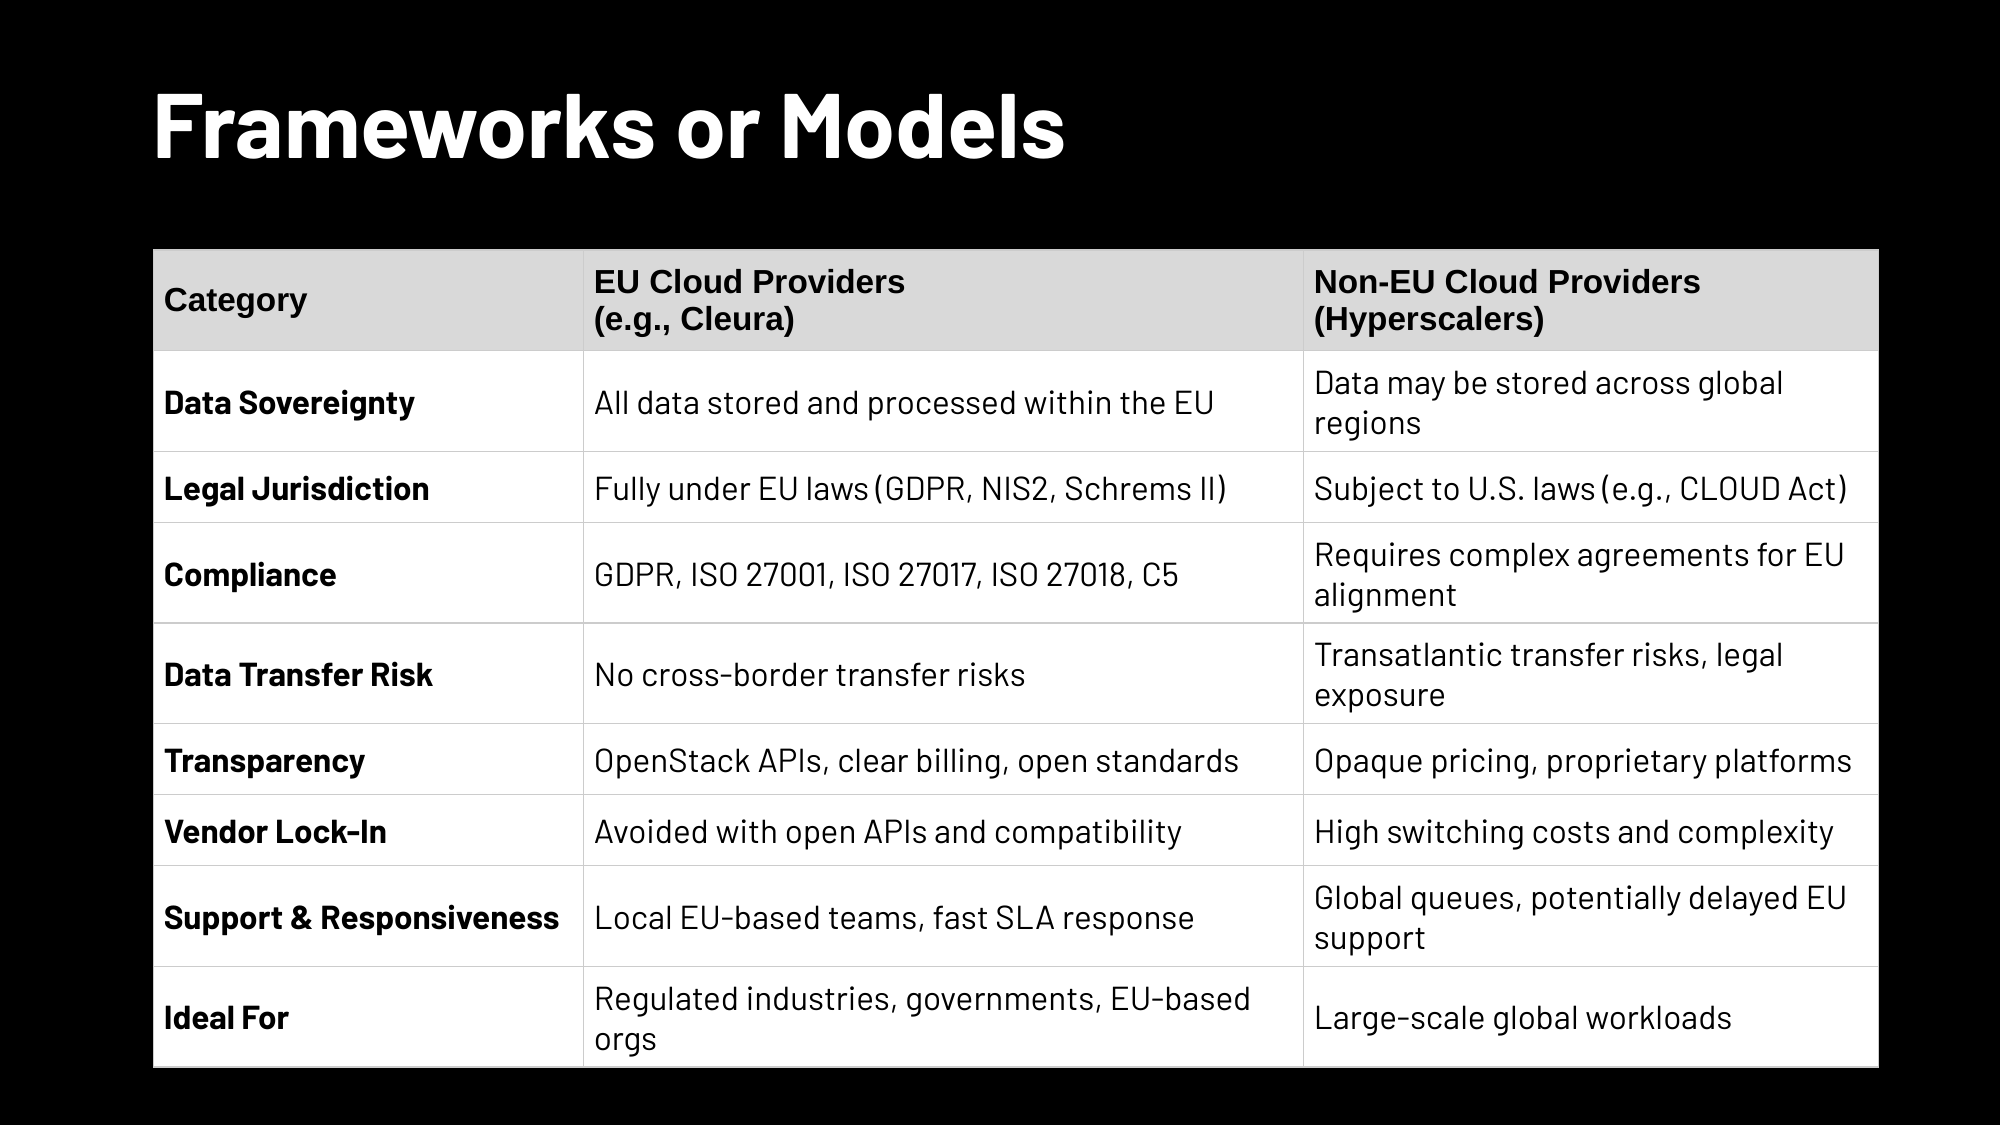

# Frameworks or Models
| Category | EU Cloud Providers (e.g., Cleura) | Non-EU Cloud Providers (Hyperscalers) |
| --- | --- | --- |
| Data Sovereignty | All data stored and processed within the EU | Data may be stored across global regions |
| Legal Jurisdiction | Fully under EU laws (GDPR, NIS2, Schrems II) | Subject to U.S. laws (e.g., CLOUD Act) |
| Compliance | GDPR, ISO 27001, ISO 27017, ISO 27018, C5 | Requires complex agreements for EU alignment |
| Data Transfer Risk | No cross-border transfer risks | Transatlantic transfer risks, legal exposure |
| Transparency | OpenStack APIs, clear billing, open standards | Opaque pricing, proprietary platforms |
| Vendor Lock-In | Avoided with open APIs and compatibility | High switching costs and complexity |
| Support & Responsiveness | Local EU-based teams, fast SLA response | Global queues, potentially delayed EU support |
| Ideal For | Regulated industries, governments, EU-based orgs | Large-scale global workloads |
Source: https://www.bcg.com/publications/2025/sovereign-clouds-reshaping-national-data-security